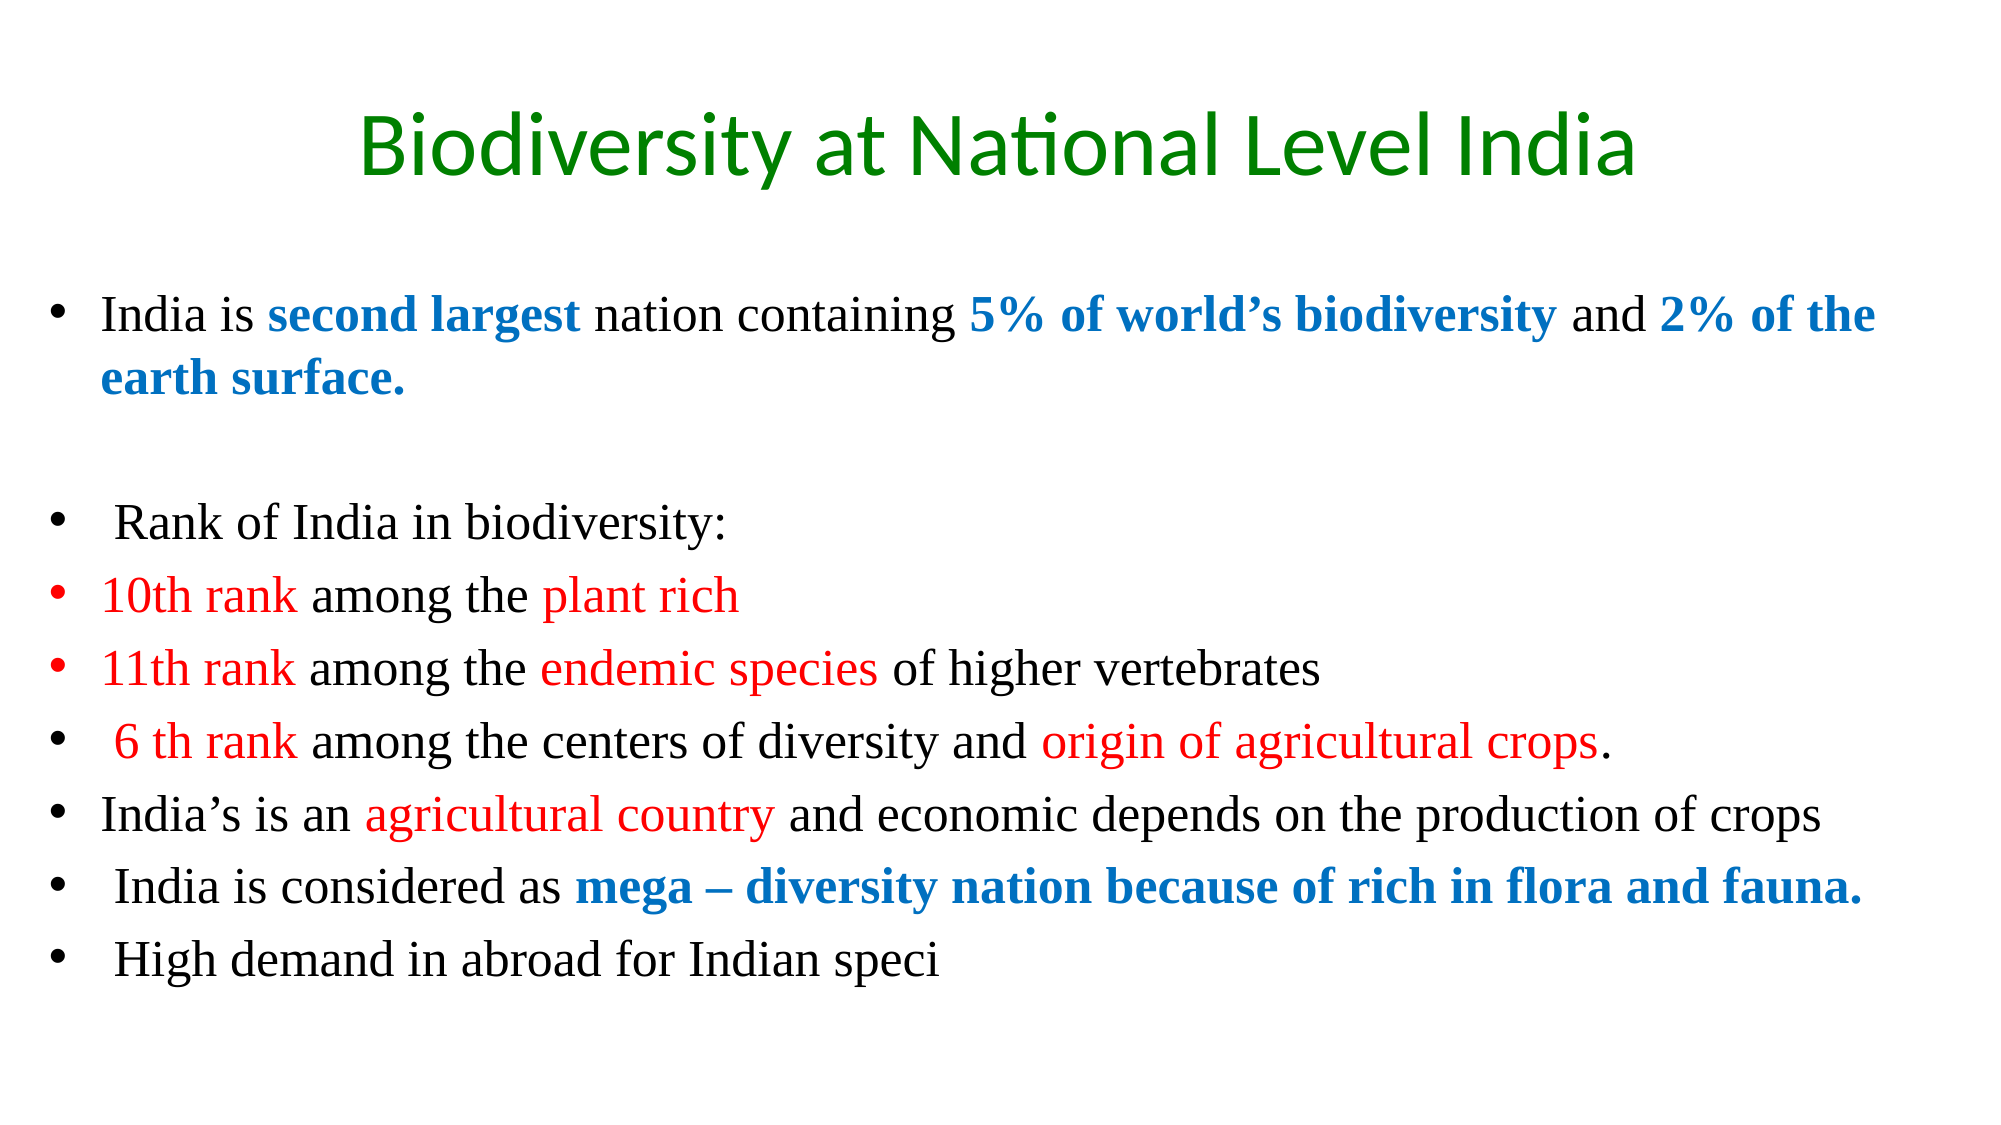

# Biodiversity at National Level India
India is second largest nation containing 5% of world’s biodiversity and 2% of the earth surface.

 Rank of India in biodiversity:
10th rank among the plant rich
11th rank among the endemic species of higher vertebrates
 6 th rank among the centers of diversity and origin of agricultural crops.
India’s is an agricultural country and economic depends on the production of crops
 India is considered as mega – diversity nation because of rich in flora and fauna.
 High demand in abroad for Indian speci